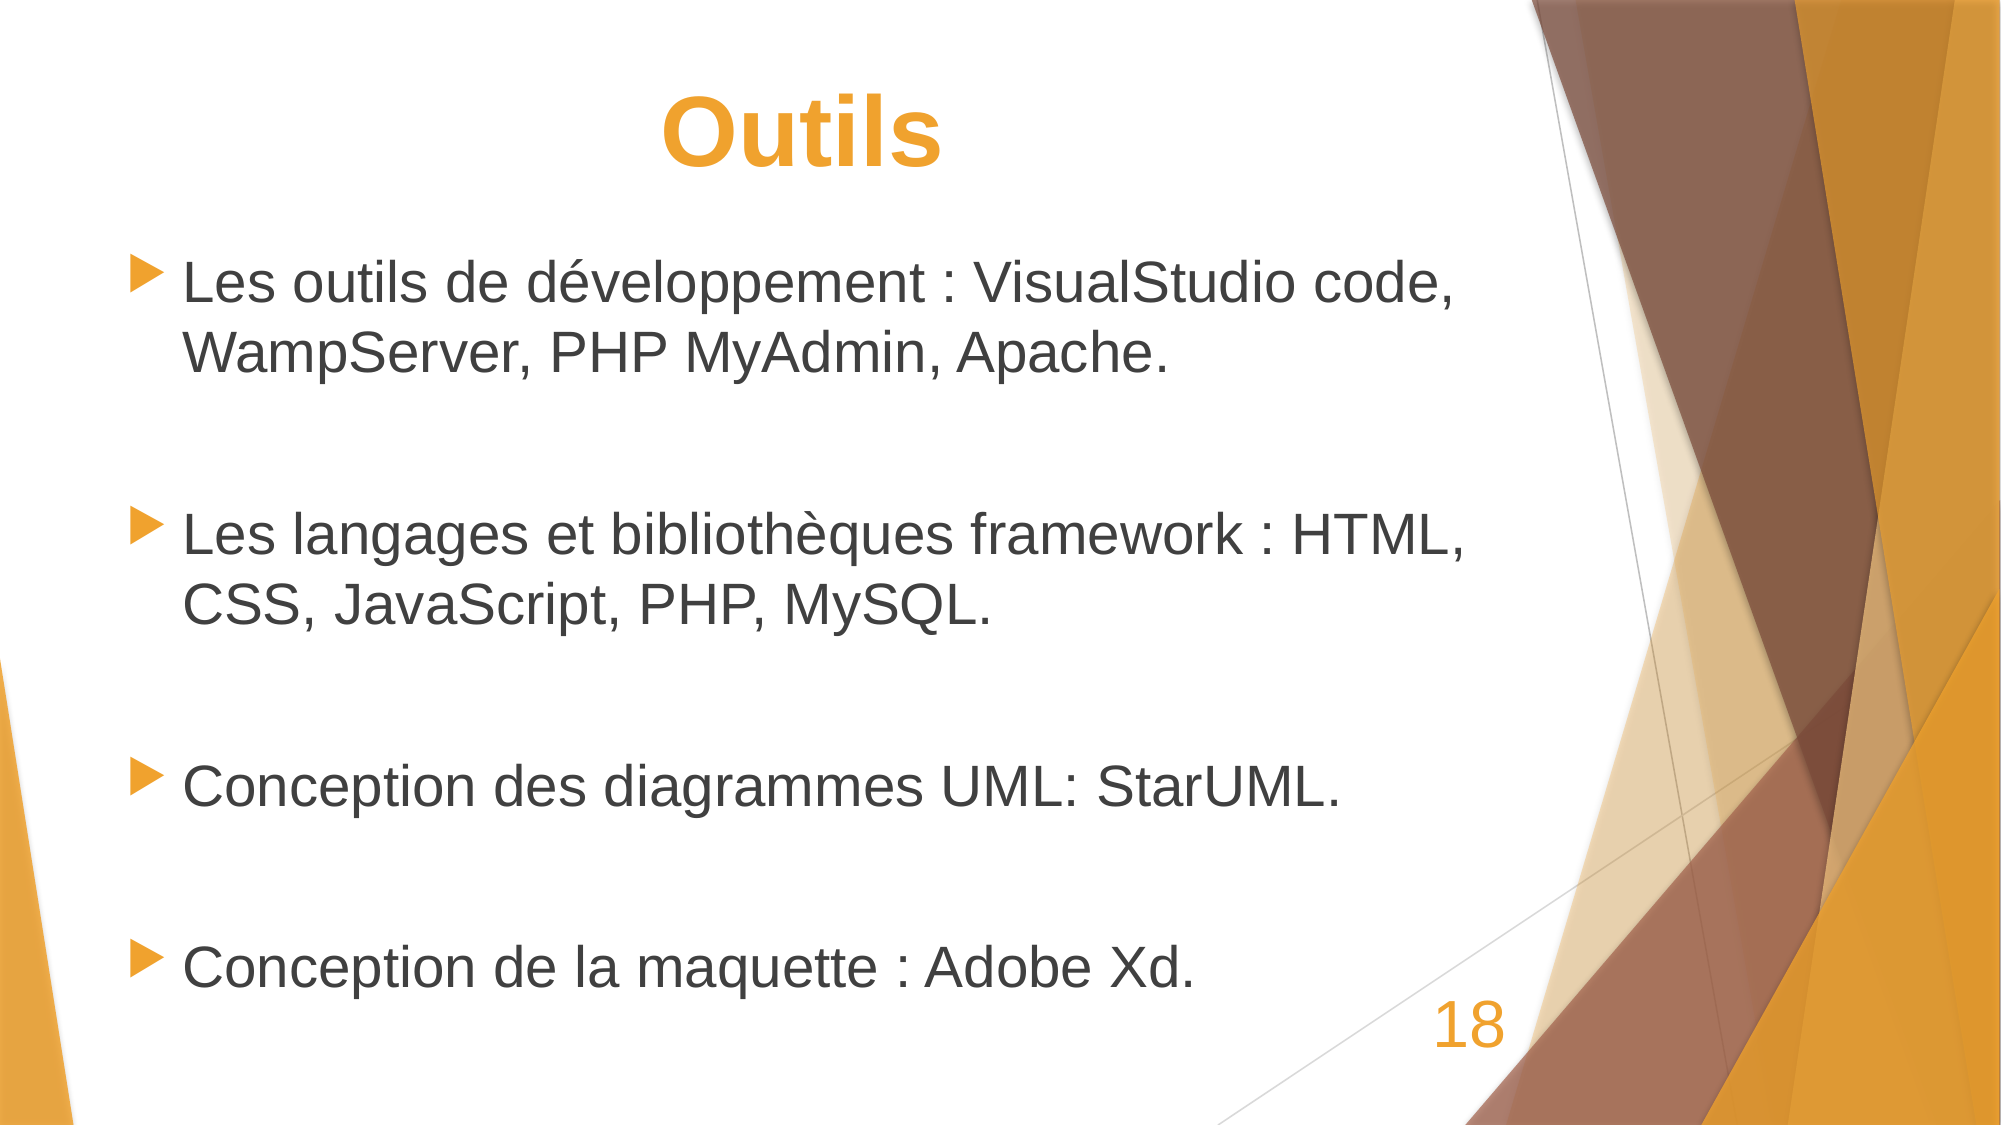

# Outils
Les outils de développement : VisualStudio code, WampServer, PHP MyAdmin, Apache.

Les langages et bibliothèques framework : HTML, CSS, JavaScript, PHP, MySQL.

Conception des diagrammes UML: StarUML.

Conception de la maquette : Adobe Xd.

18